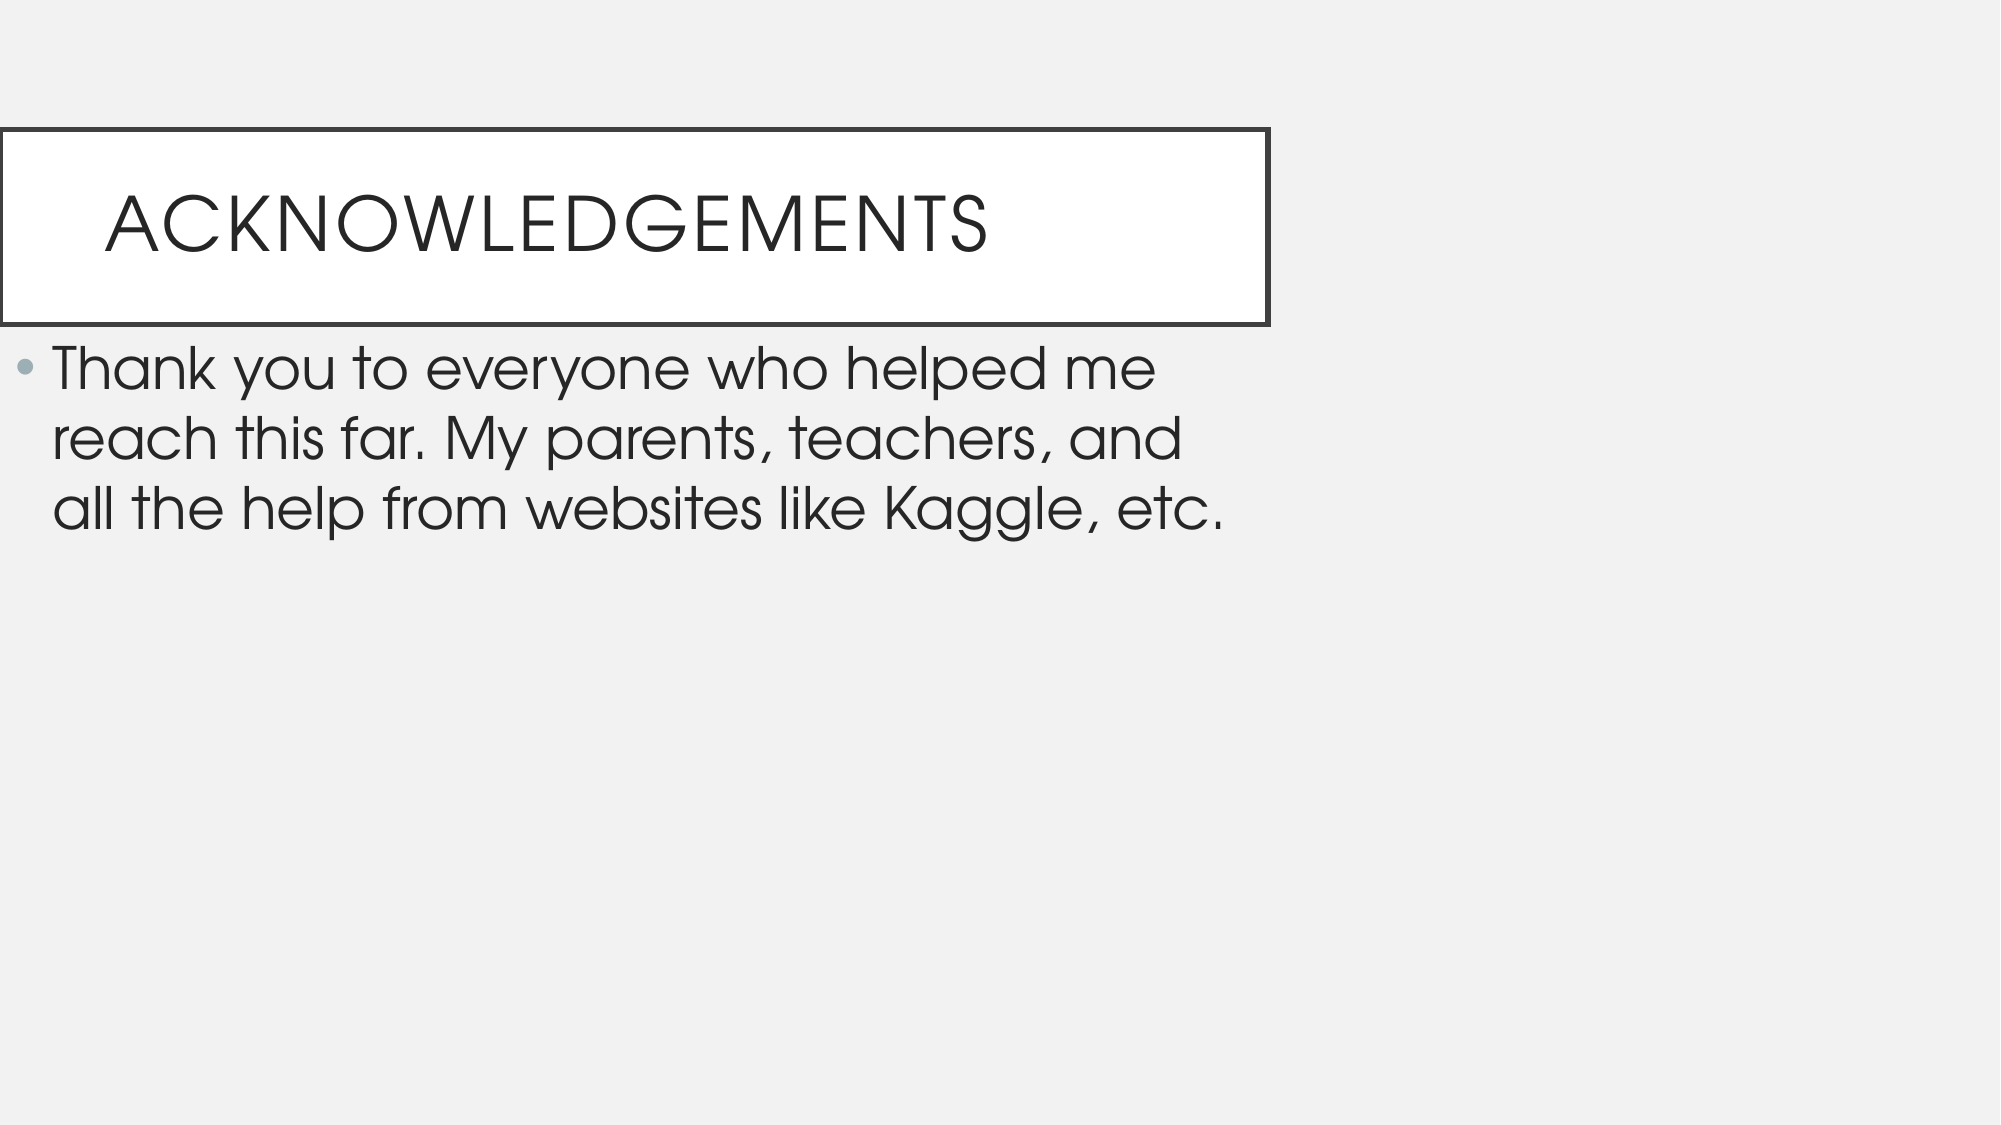

# acknowledgements
Thank you to everyone who helped me reach this far. My parents, teachers, and all the help from websites like Kaggle, etc.